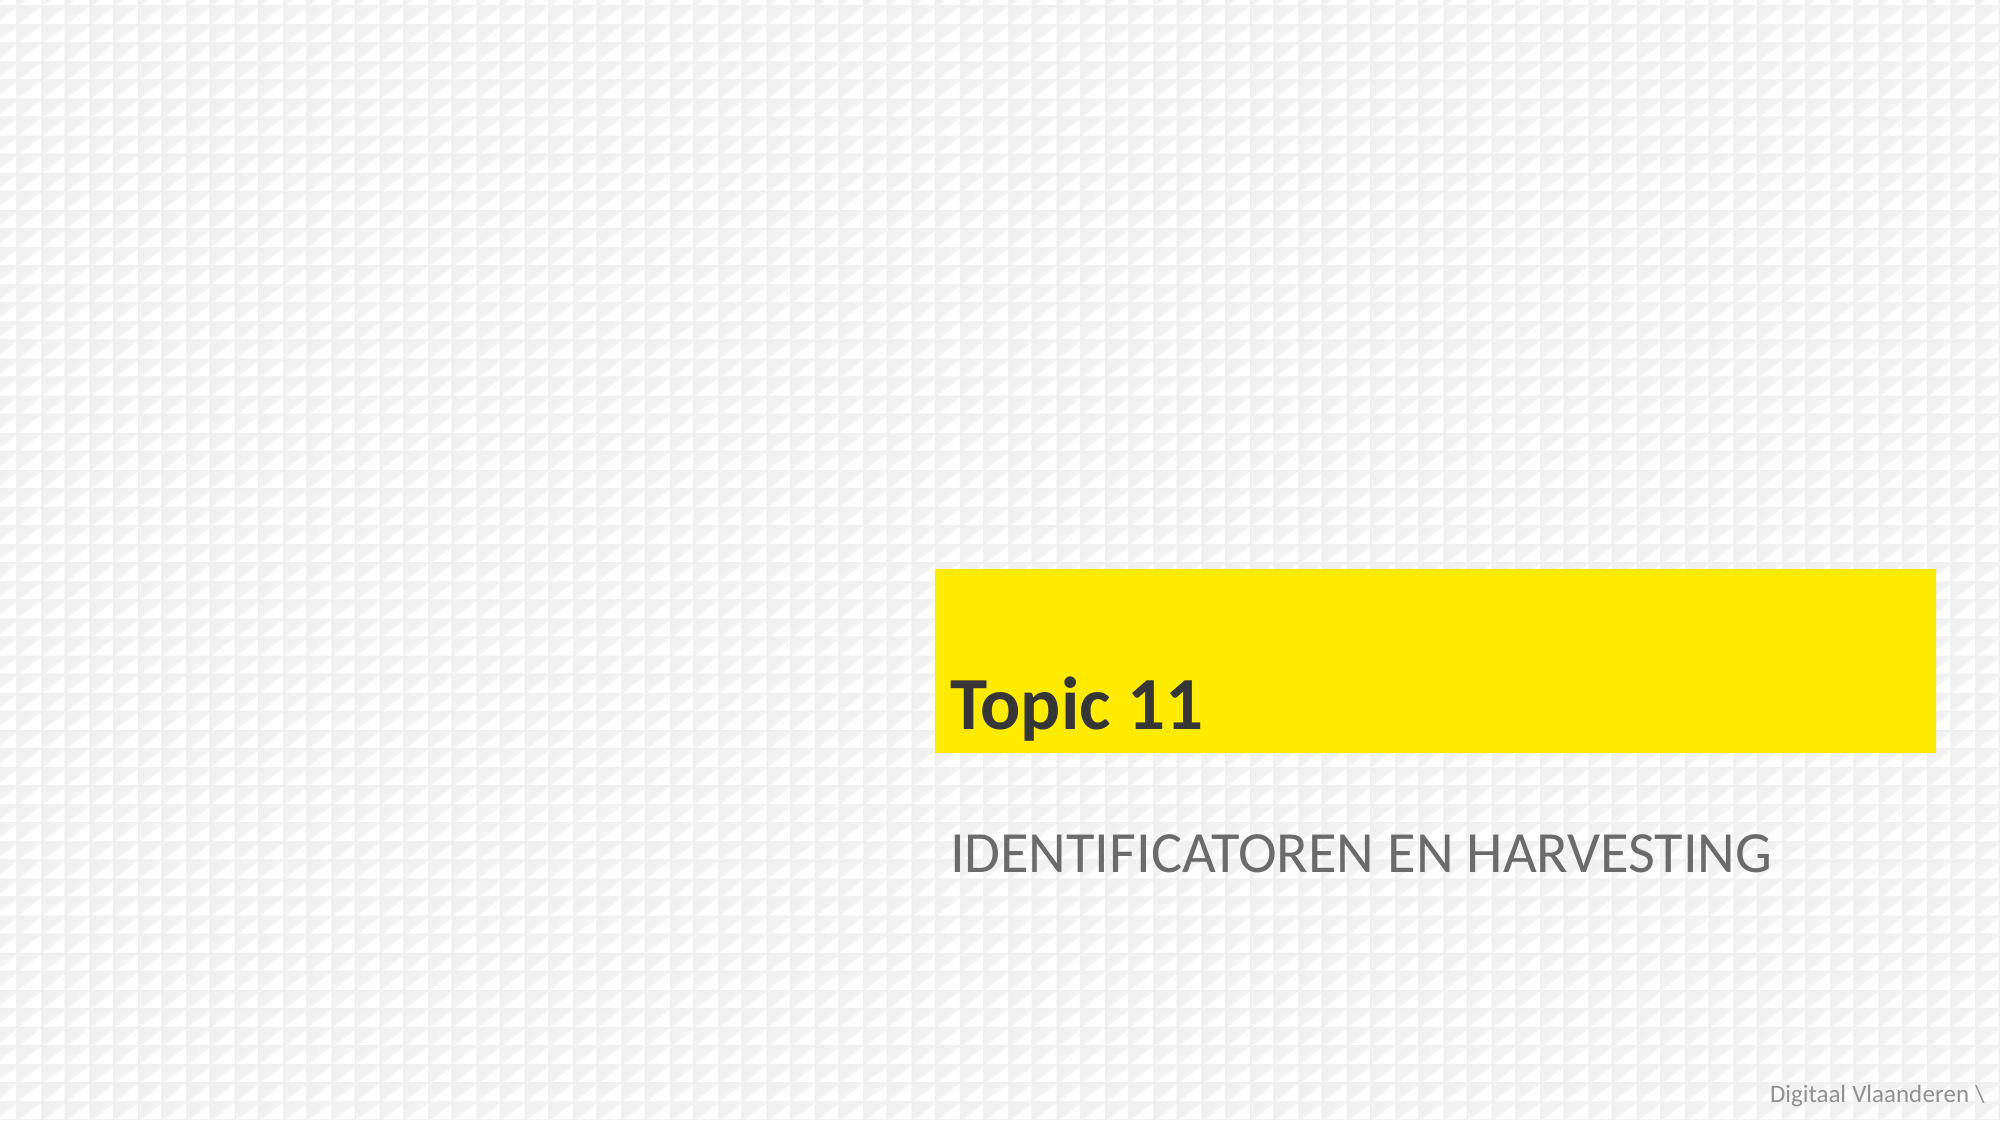

Topic 11
Identificatoren en harvesting
Digitaal Vlaanderen \